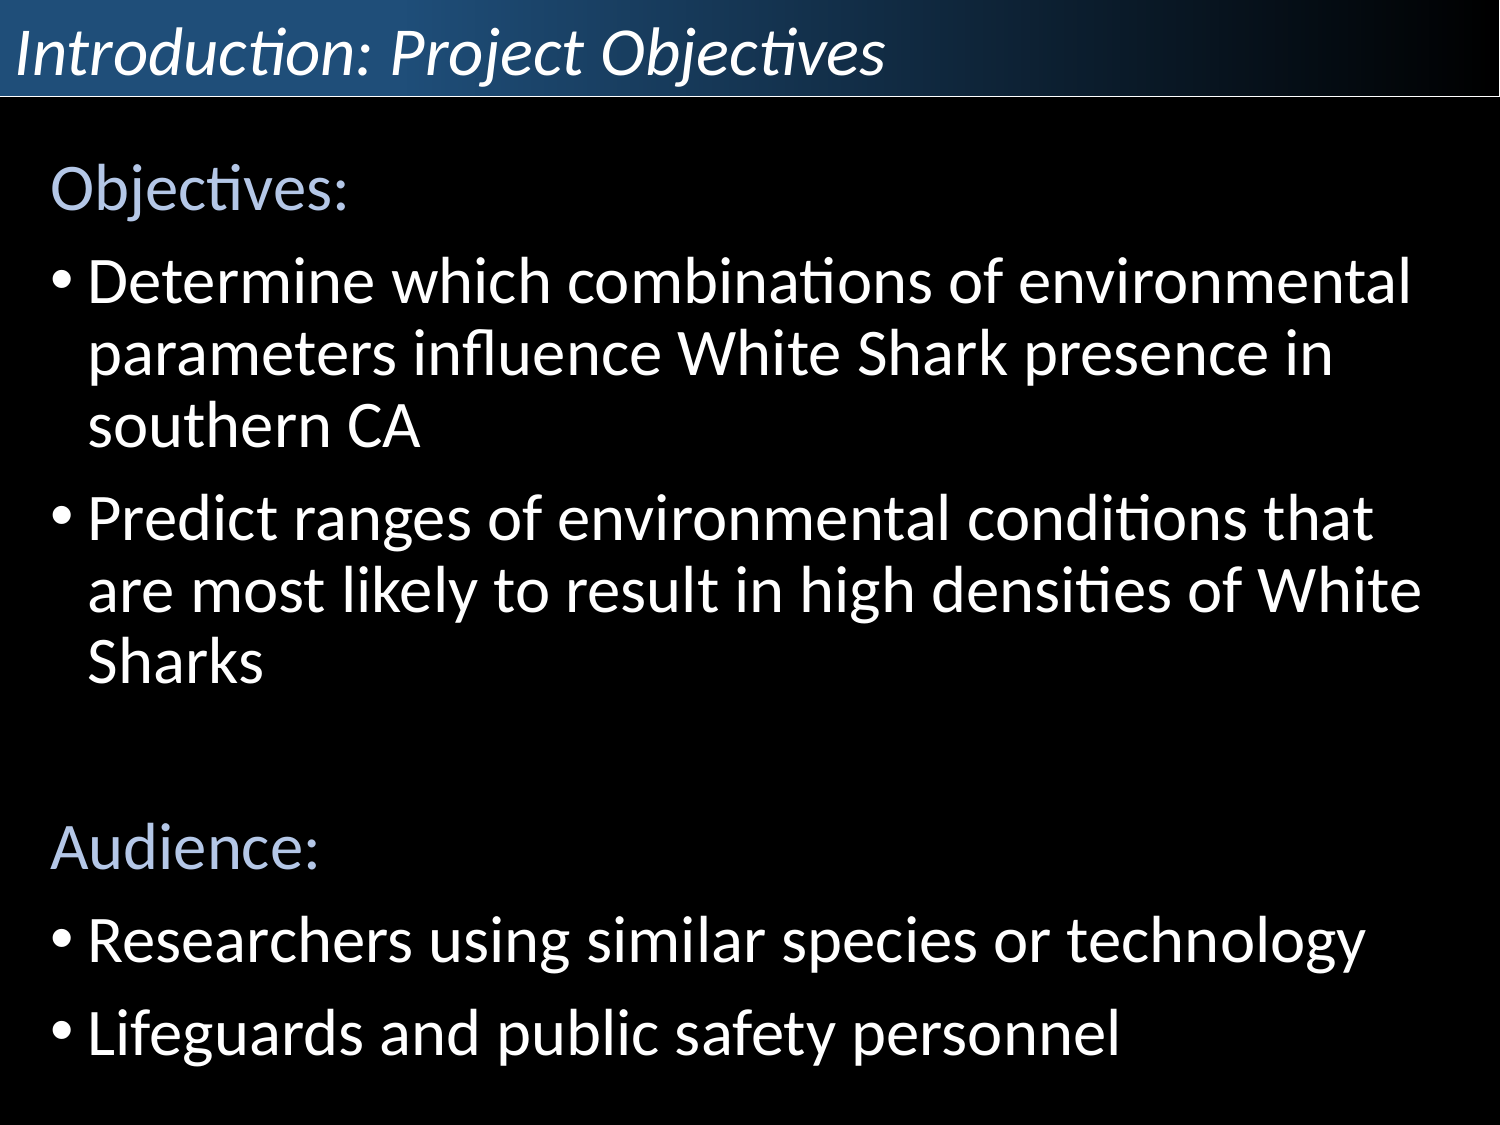

Introduction: Project Objectives
Objectives:
Determine which combinations of environmental parameters influence White Shark presence in southern CA
Predict ranges of environmental conditions that are most likely to result in high densities of White Sharks

Audience:
Researchers using similar species or technology
Lifeguards and public safety personnel